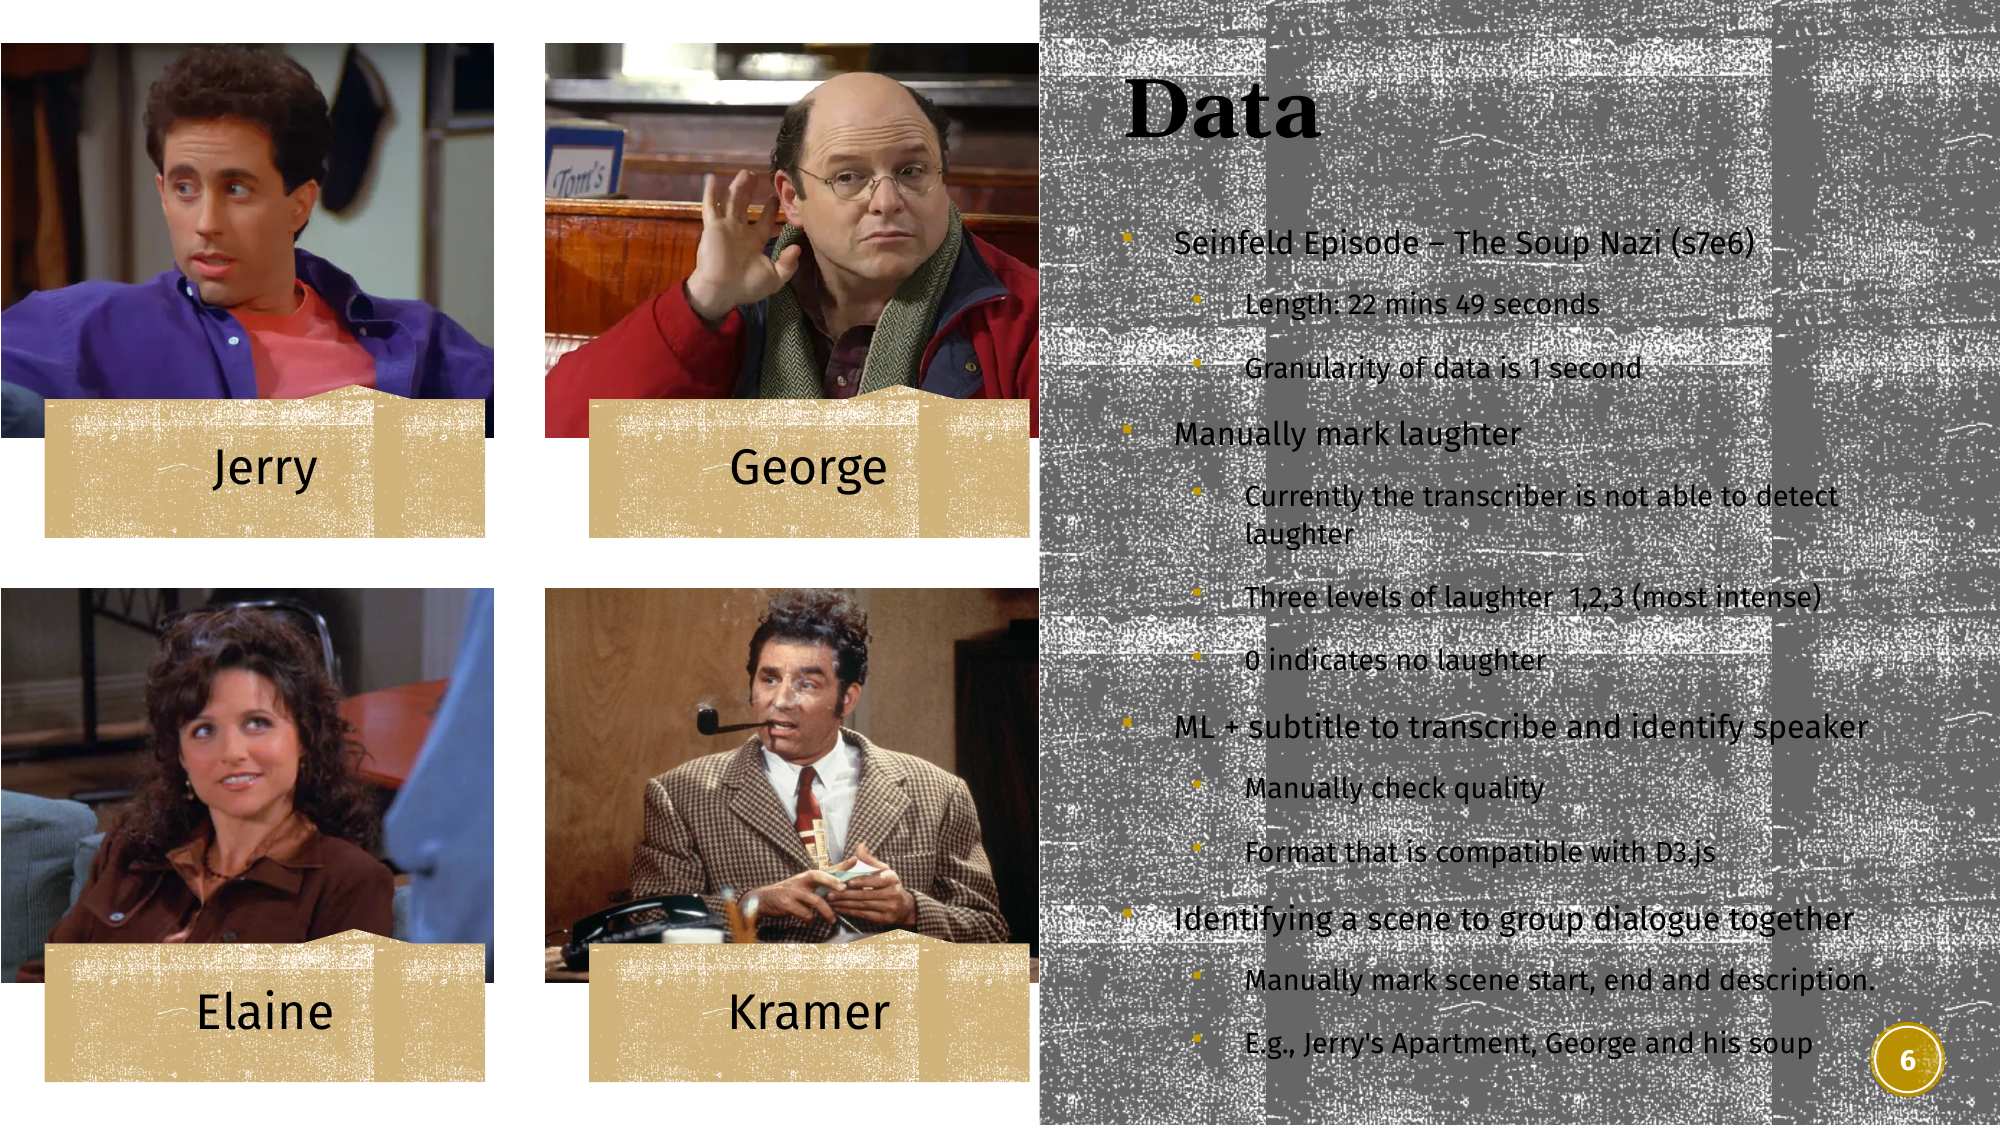

Jerry
George
Elaine
Kramer
# Data
Seinfeld Episode – The Soup Nazi (s7e6)
Length: 22 mins 49 seconds
Granularity of data is 1 second
Manually mark laughter
Currently the transcriber is not able to detect laughter
Three levels of laughter  1,2,3 (most intense)
0 indicates no laughter
ML + subtitle to transcribe and identify speaker
Manually check quality
Format that is compatible with D3.js
Identifying a scene to group dialogue together
Manually mark scene start, end and description.
E.g., Jerry's Apartment, George and his soup

6